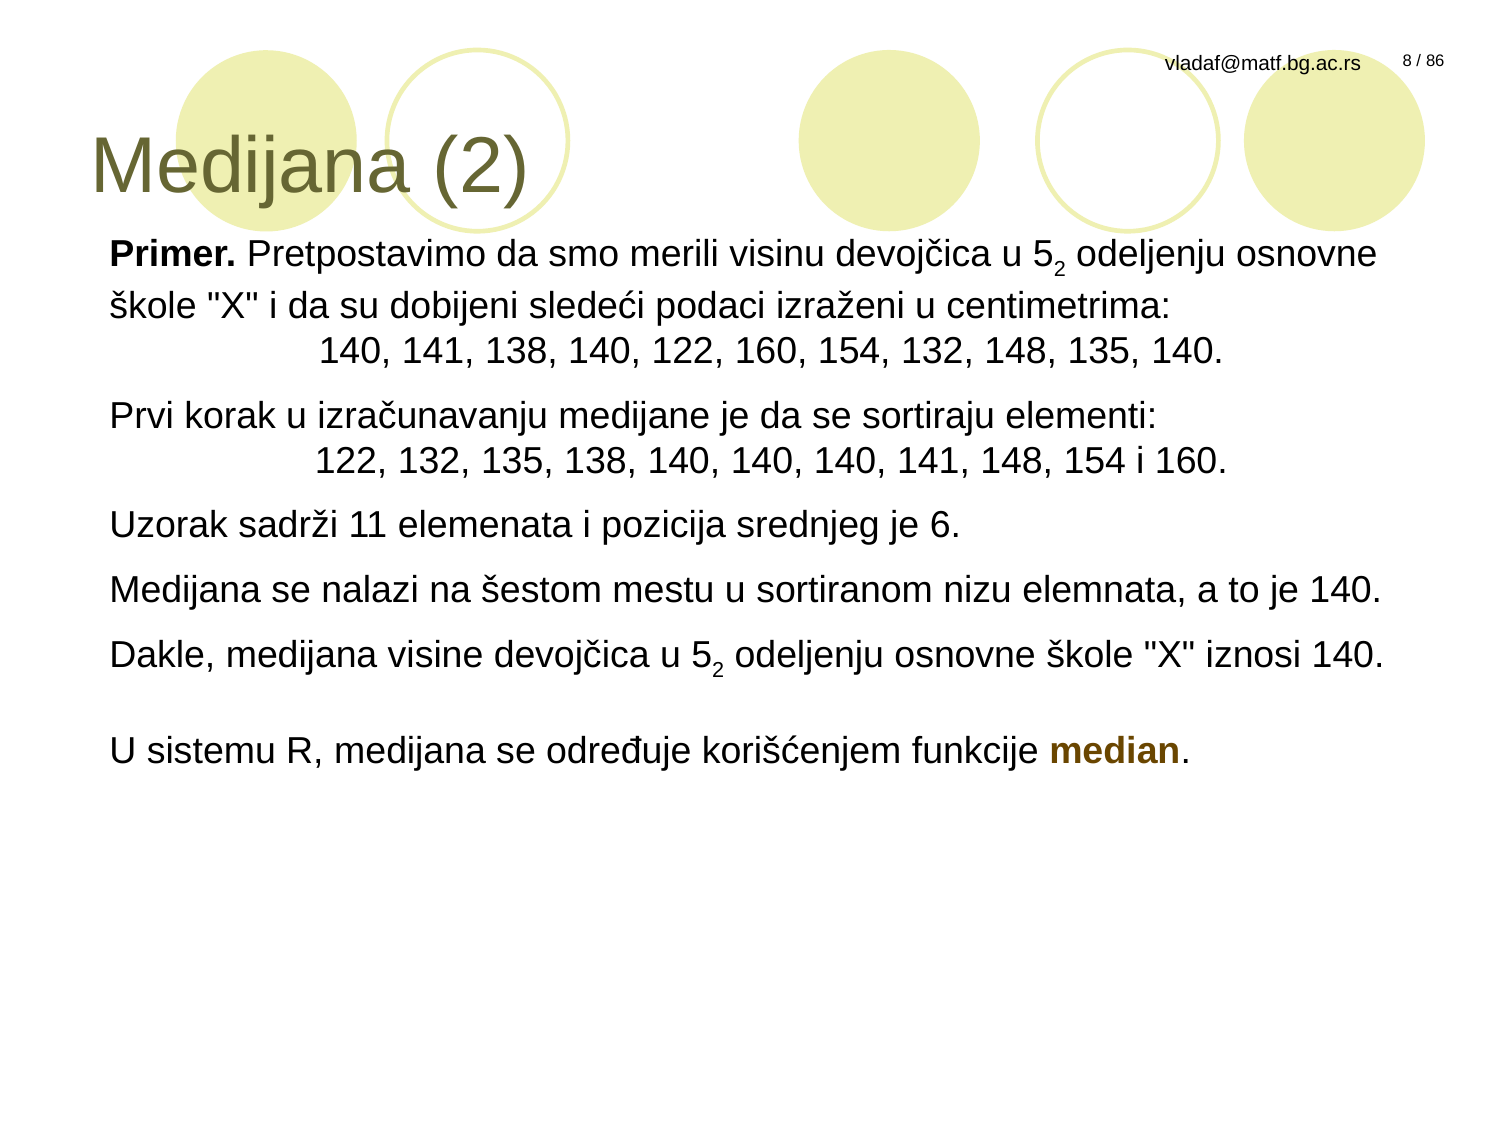

# Medijana (2)
Primer. Pretpostavimo da smo merili visinu devojčica u 52 odeljenju osnovne škole "X" i da su dobijeni sledeći podaci izraženi u centimetrima:
140, 141, 138, 140, 122, 160, 154, 132, 148, 135, 140.

Prvi korak u izračunavanju medijane je da se sortiraju elementi:
122, 132, 135, 138, 140, 140, 140, 141, 148, 154 i 160.

Uzorak sadrži 11 elemenata i pozicija srednjeg je 6.
Medijana se nalazi na šestom mestu u sortiranom nizu elemnata, a to je 140.

Dakle, medijana visine devojčica u 52 odeljenju osnovne škole "X" iznosi 140.

U sistemu R, medijana se određuje korišćenjem funkcije median.